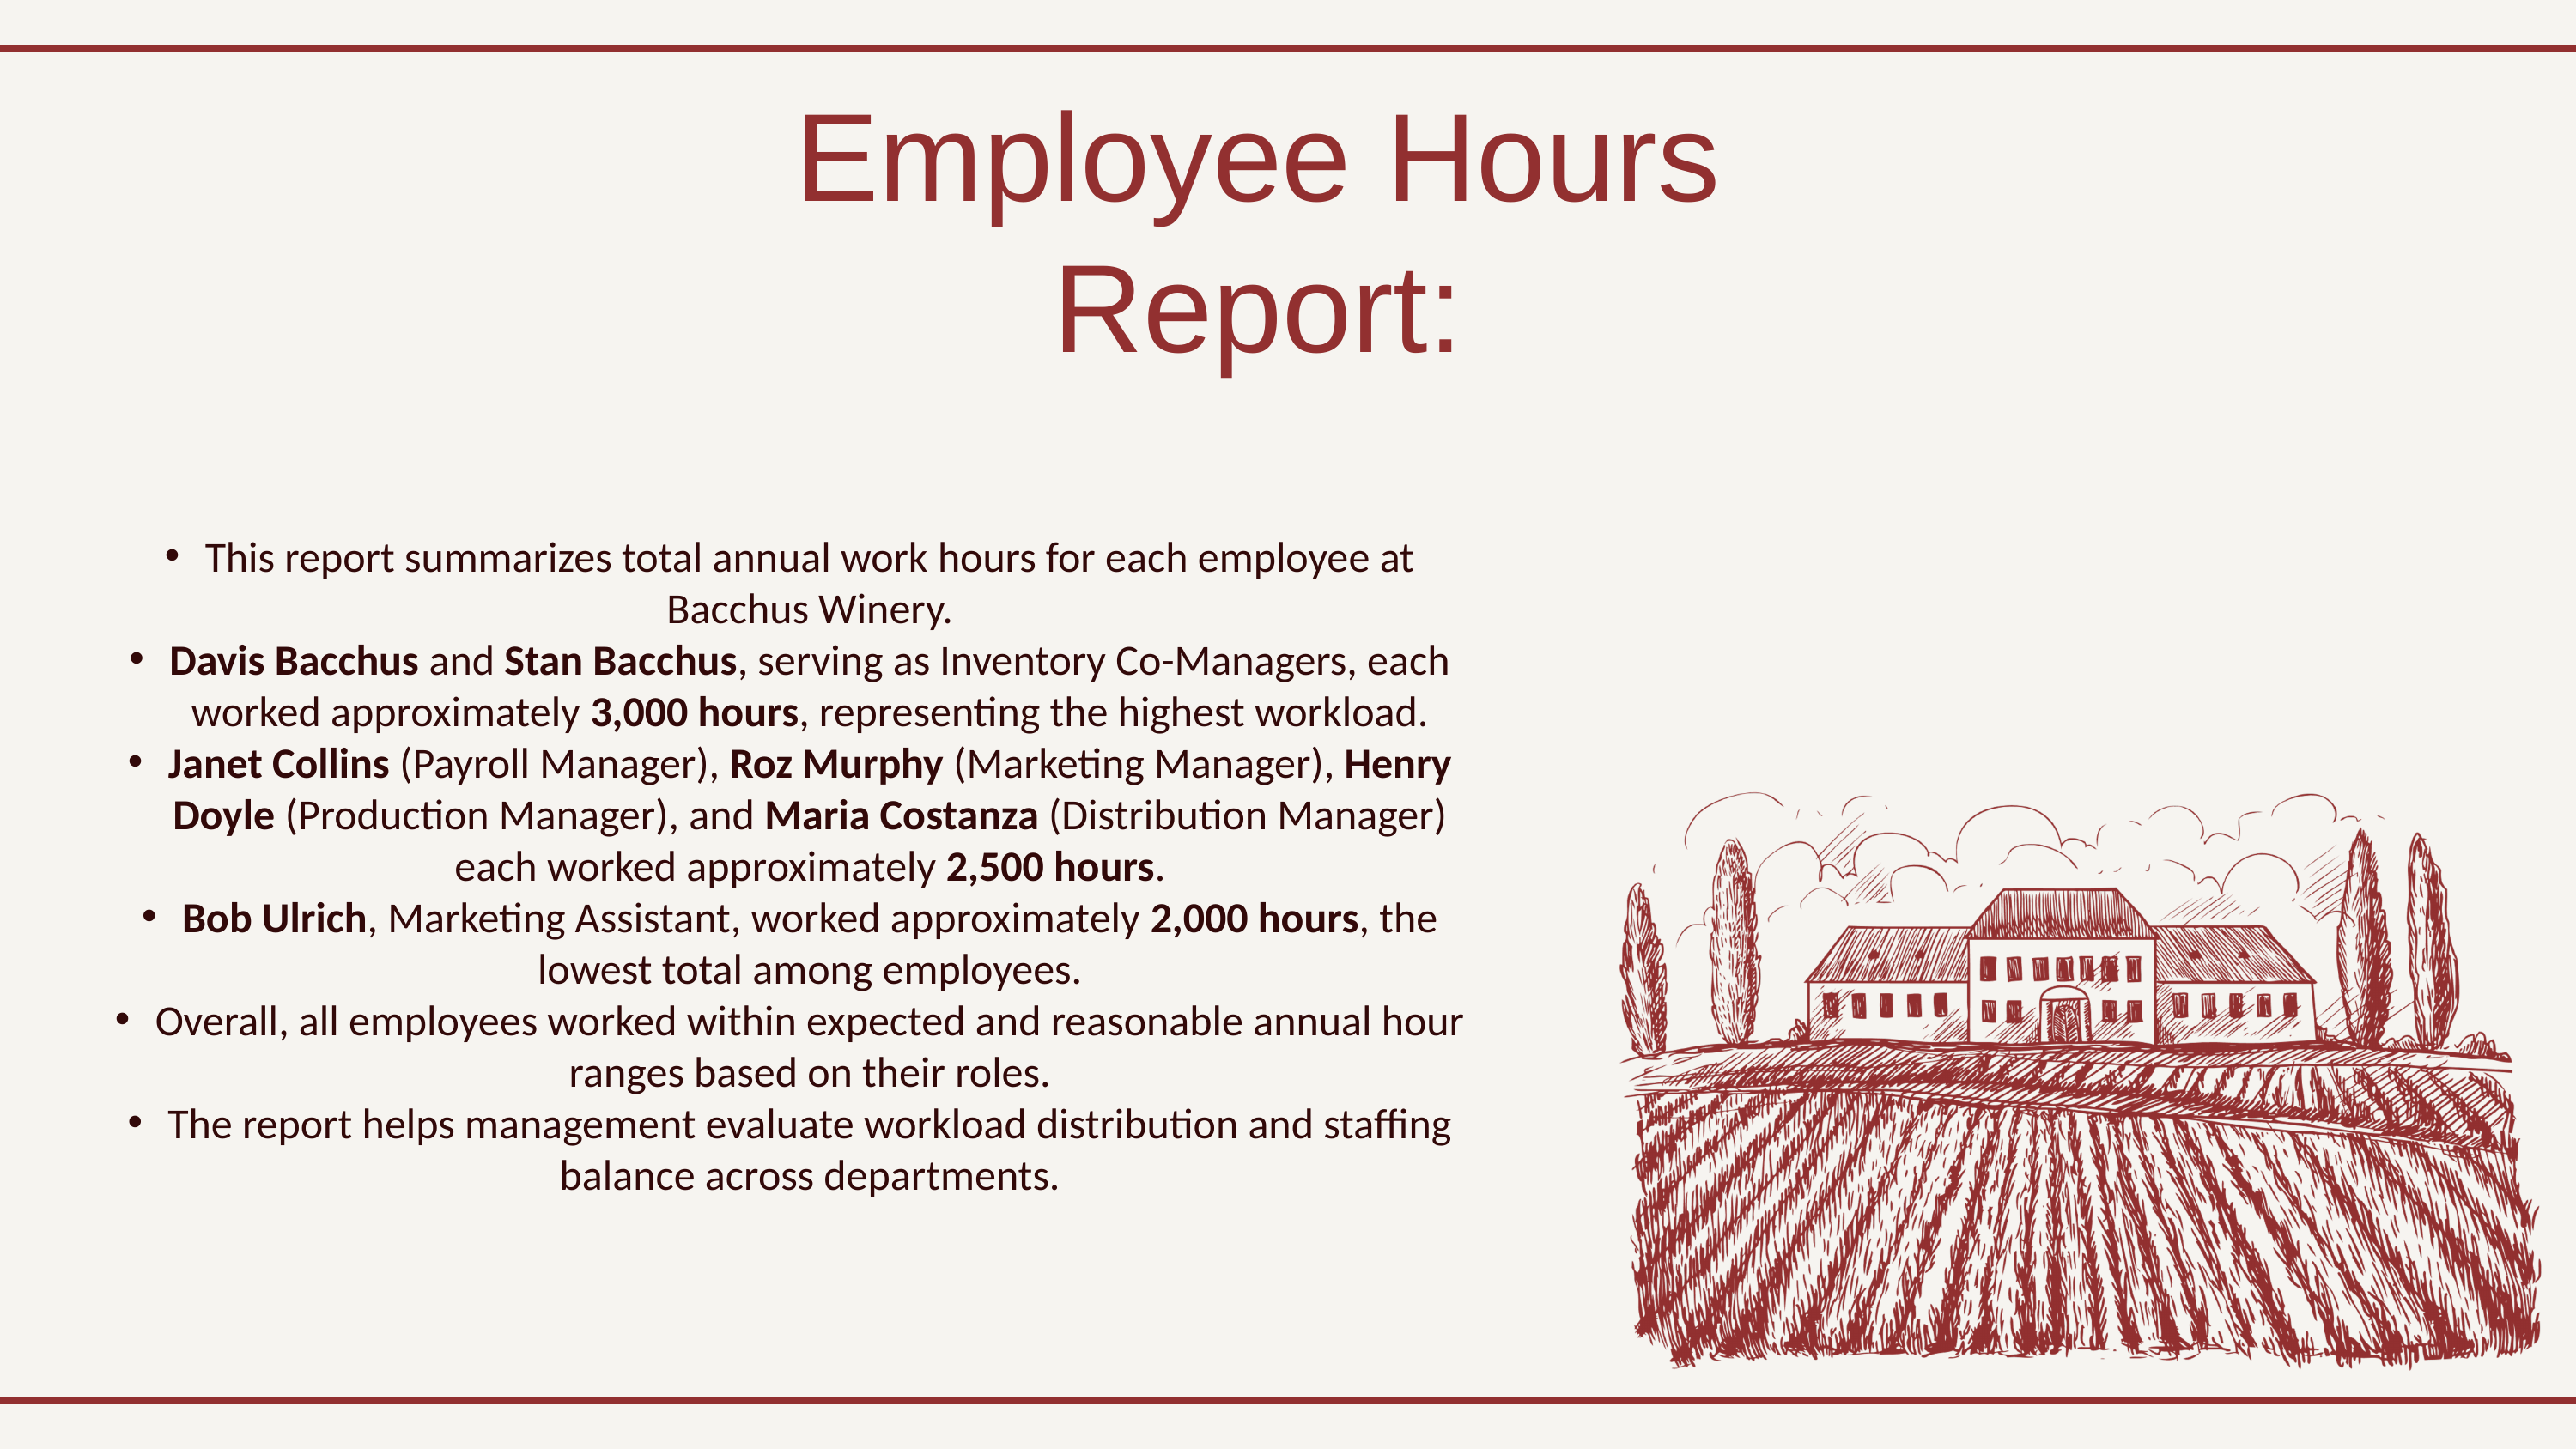

Employee Hours
Report:

This report summarizes total annual work hours for each employee at Bacchus Winery.
Davis Bacchus and Stan Bacchus, serving as Inventory Co-Managers, each worked approximately 3,000 hours, representing the highest workload.
Janet Collins (Payroll Manager), Roz Murphy (Marketing Manager), Henry Doyle (Production Manager), and Maria Costanza (Distribution Manager) each worked approximately 2,500 hours.
Bob Ulrich, Marketing Assistant, worked approximately 2,000 hours, the lowest total among employees.
Overall, all employees worked within expected and reasonable annual hour ranges based on their roles.
The report helps management evaluate workload distribution and staffing balance across departments.